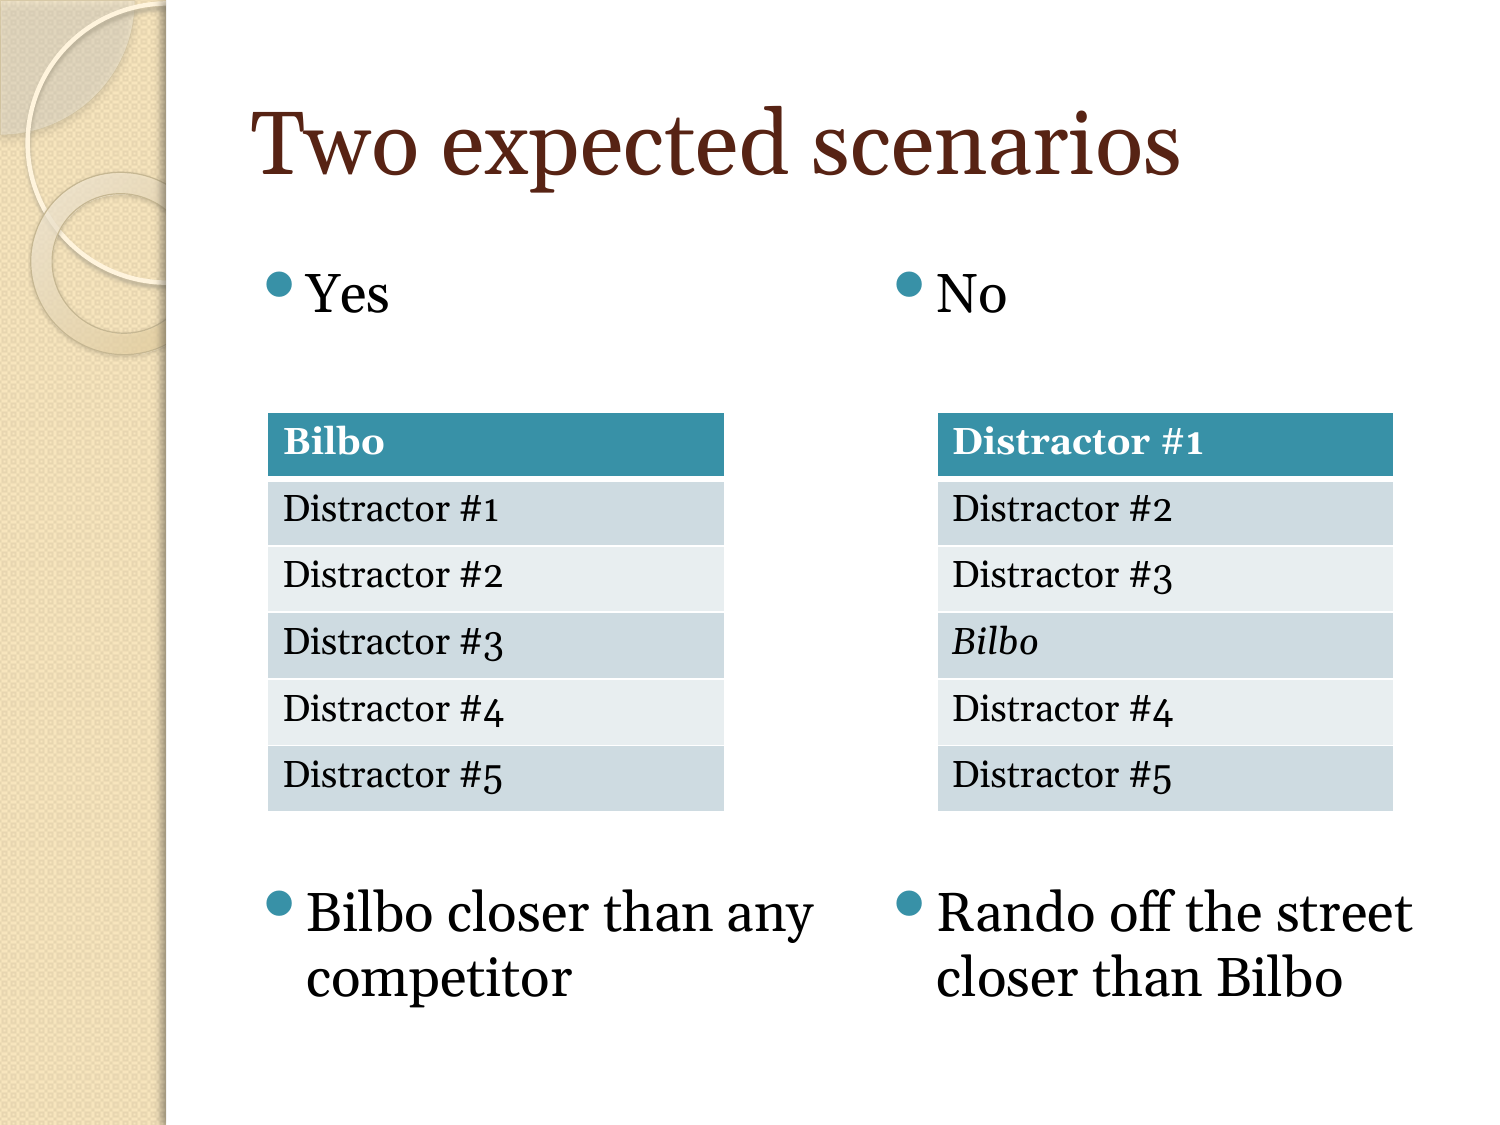

# Two expected scenarios
Yes

Bilbo closer than any competitor
No

Rando off the street closer than Bilbo
| Bilbo |
| --- |
| Distractor #1 |
| Distractor #2 |
| Distractor #3 |
| Distractor #4 |
| Distractor #5 |
| Distractor #1 |
| --- |
| Distractor #2 |
| Distractor #3 |
| Bilbo |
| Distractor #4 |
| Distractor #5 |